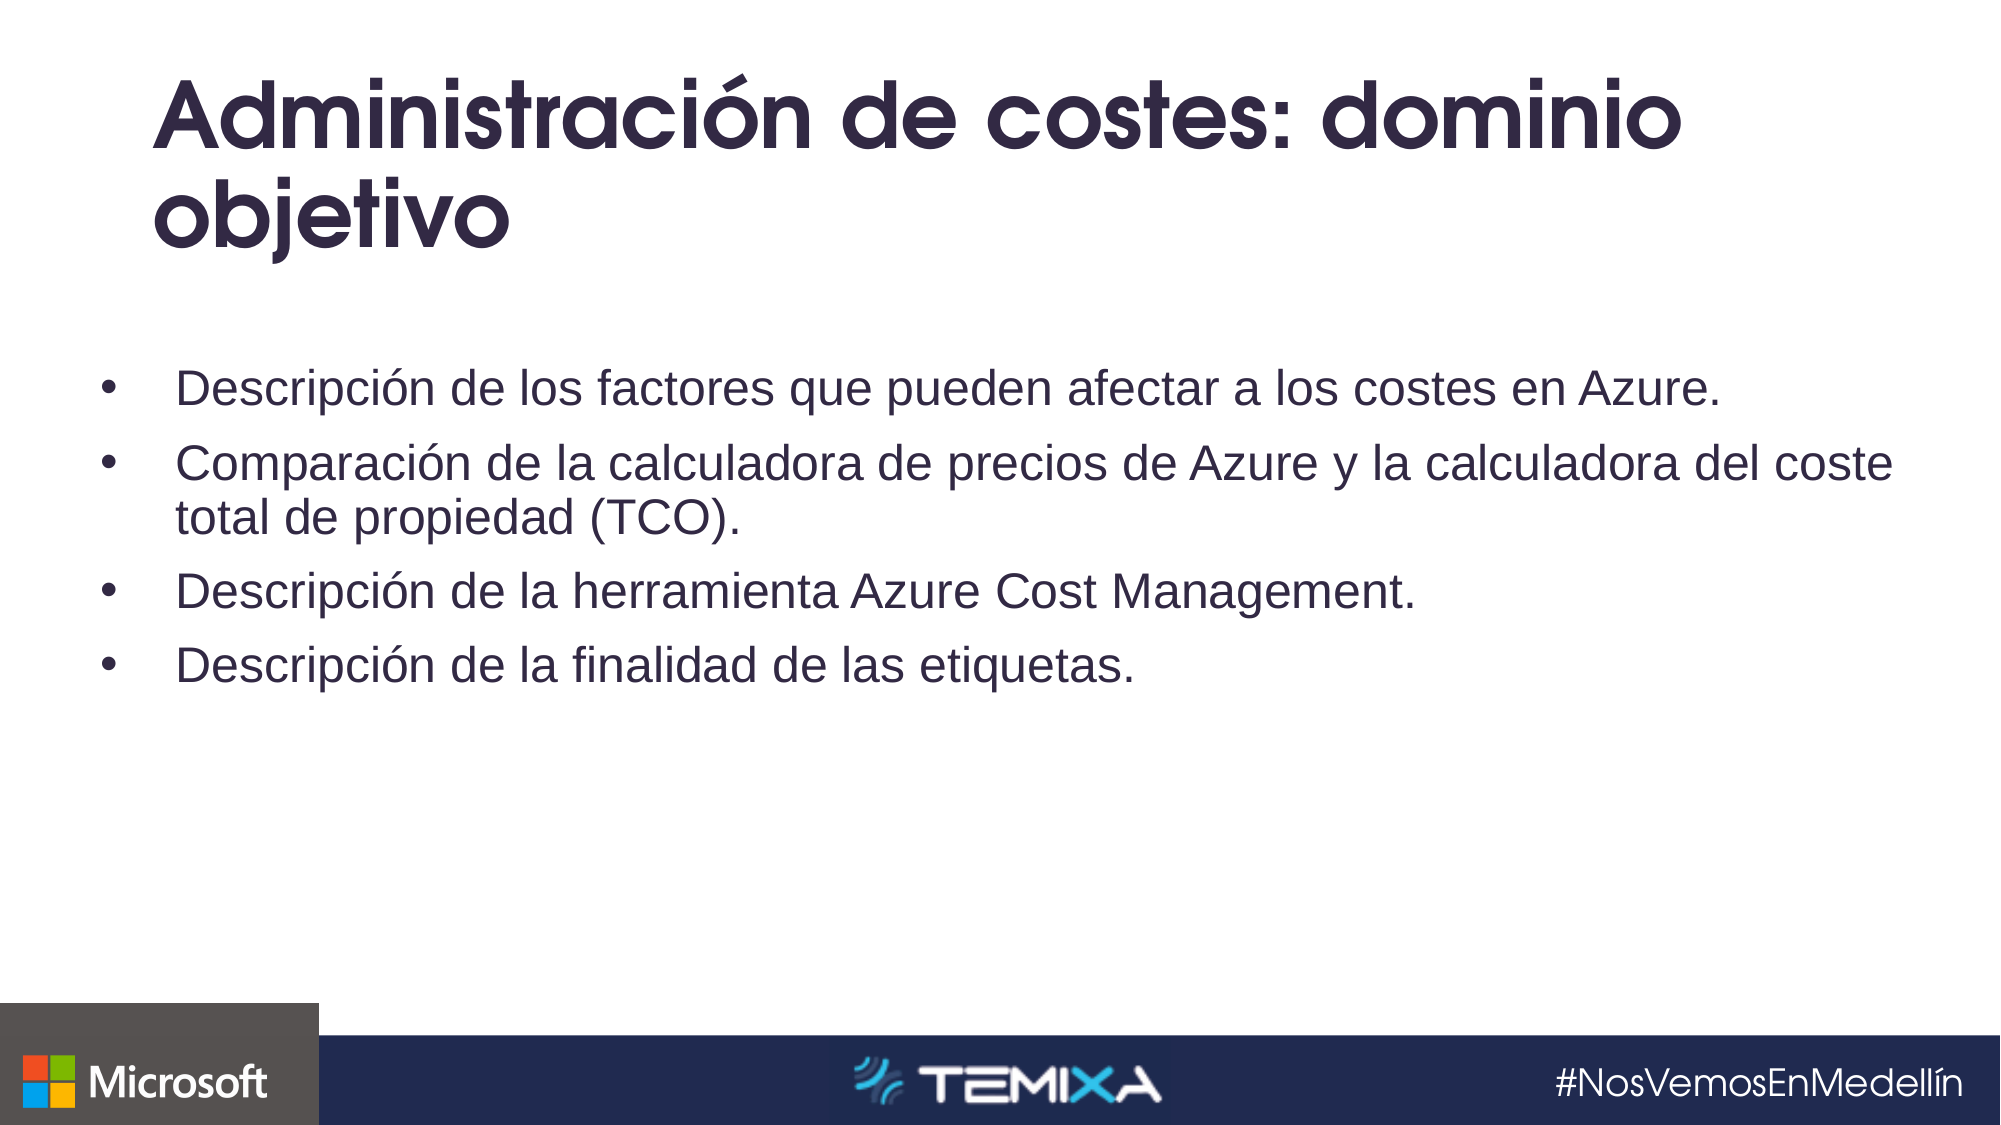

# Administración de costes: dominio objetivo
Descripción de los factores que pueden afectar a los costes en Azure.
Comparación de la calculadora de precios de Azure y la calculadora del coste total de propiedad (TCO).
Descripción de la herramienta Azure Cost Management.
Descripción de la finalidad de las etiquetas.